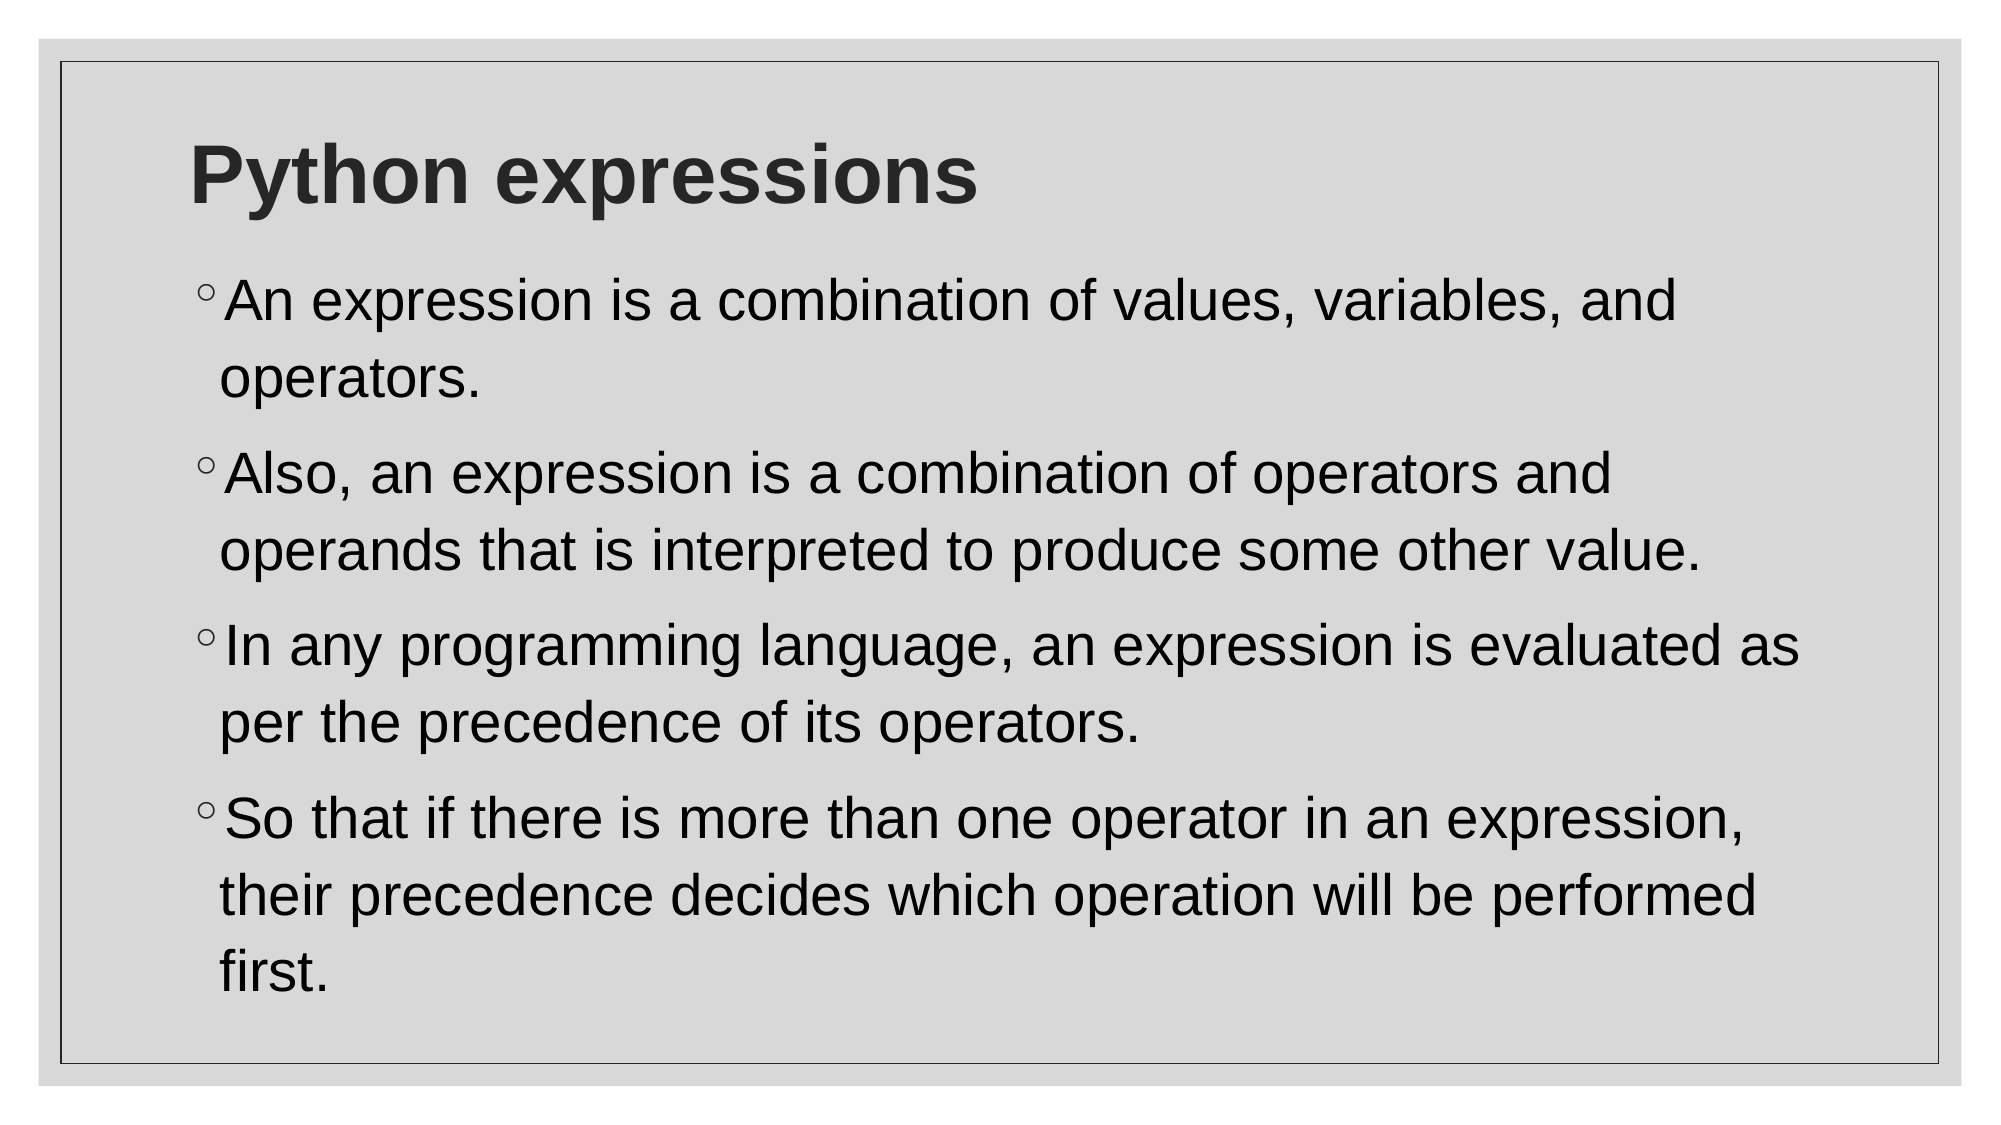

# Python expressions
An expression is a combination of values, variables, and operators.
Also, an expression is a combination of operators and operands that is interpreted to produce some other value.
In any programming language, an expression is evaluated as per the precedence of its operators.
So that if there is more than one operator in an expression, their precedence decides which operation will be performed first.